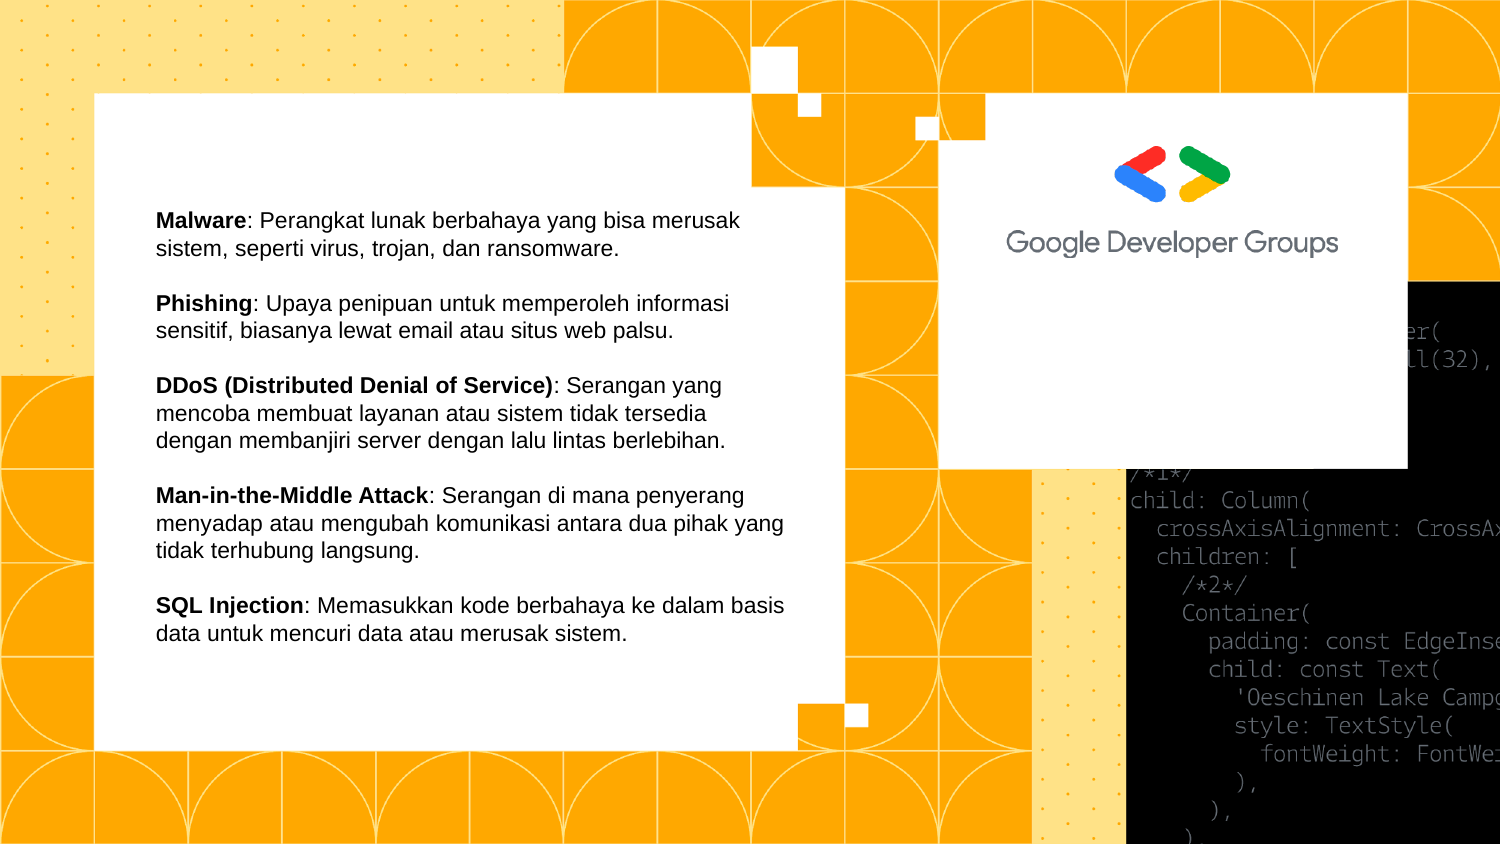

# Malware: Perangkat lunak berbahaya yang bisa merusak sistem, seperti virus, trojan, dan ransomware.

Phishing: Upaya penipuan untuk memperoleh informasi sensitif, biasanya lewat email atau situs web palsu.

DDoS (Distributed Denial of Service): Serangan yang mencoba membuat layanan atau sistem tidak tersedia dengan membanjiri server dengan lalu lintas berlebihan.

Man-in-the-Middle Attack: Serangan di mana penyerang
menyadap atau mengubah komunikasi antara dua pihak yang tidak terhubung langsung.

SQL Injection: Memasukkan kode berbahaya ke dalam basis data untuk mencuri data atau merusak sistem.